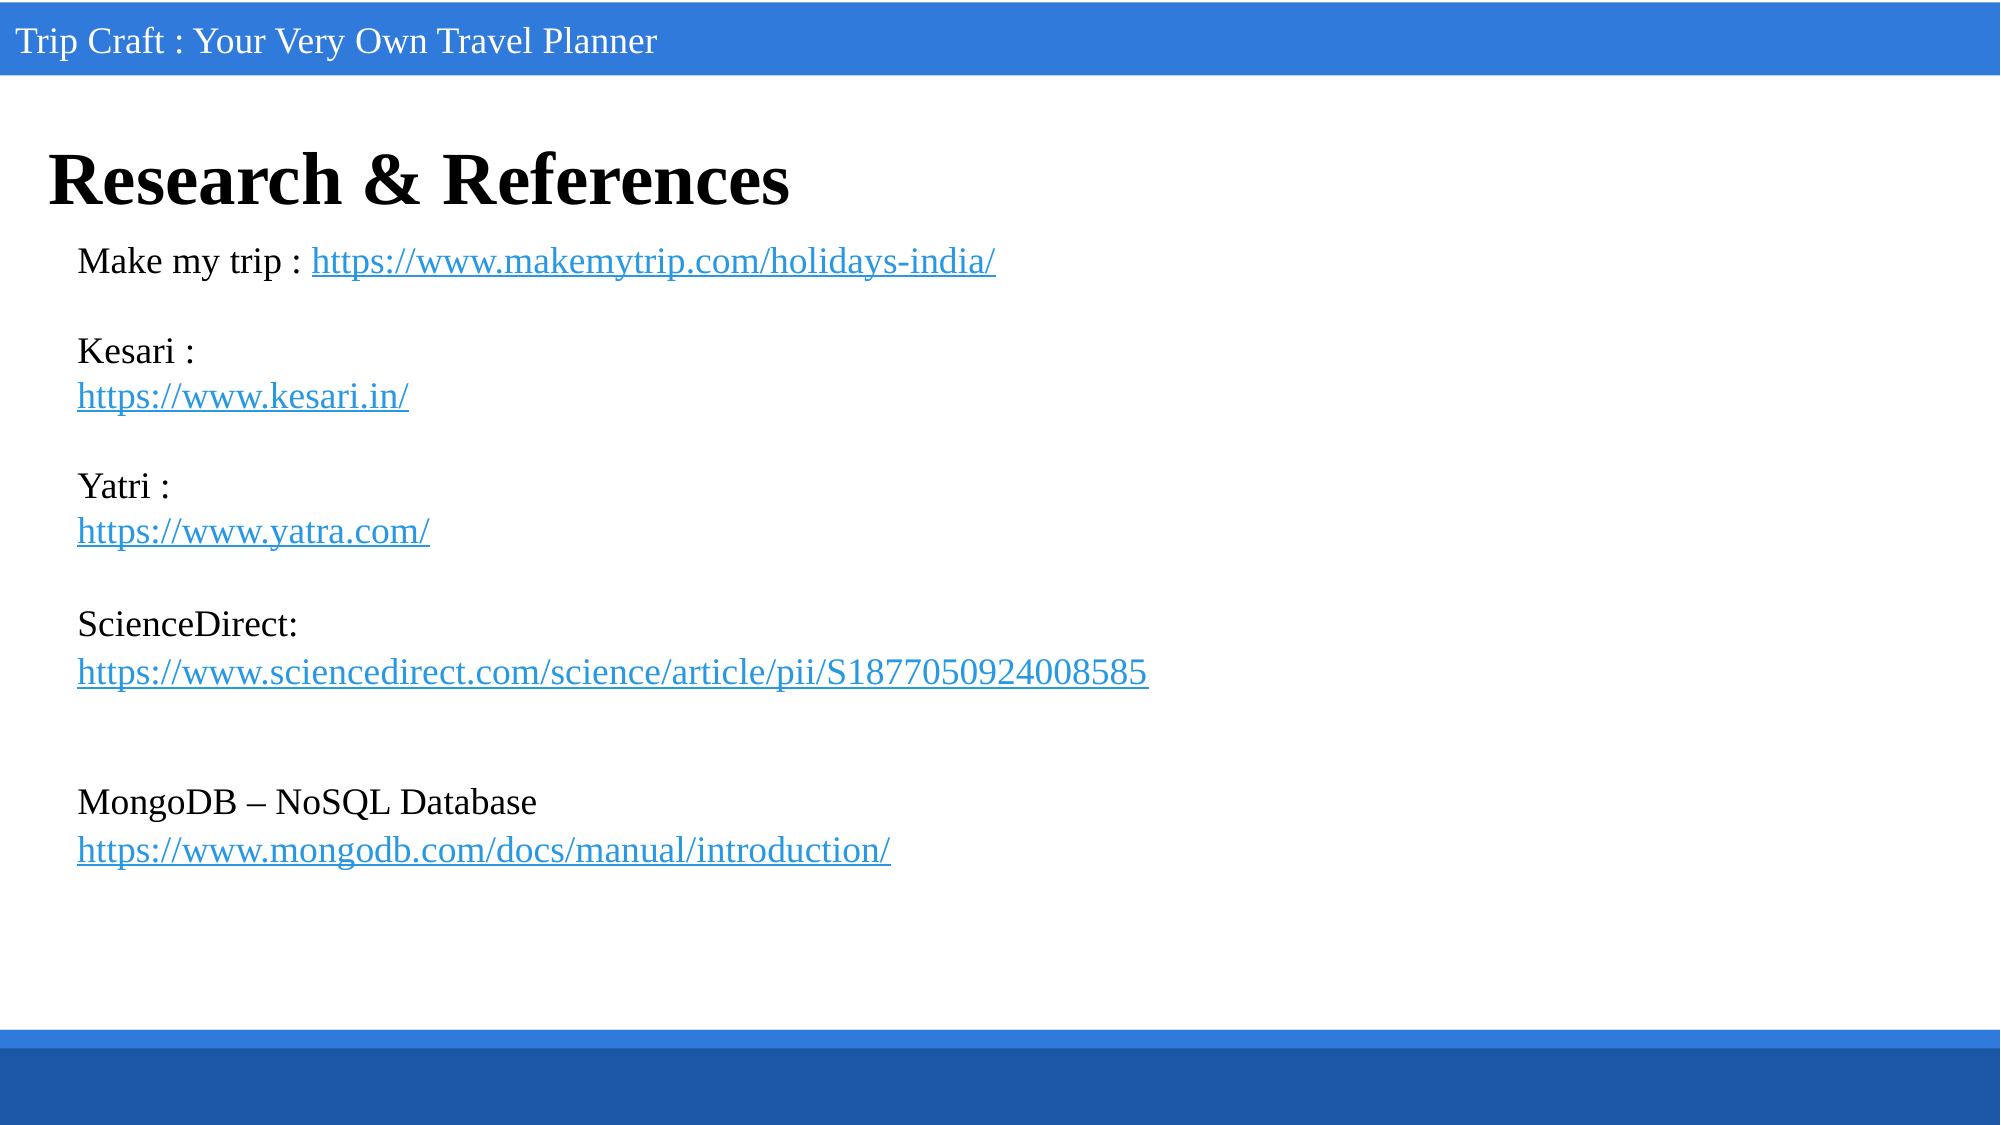

Trip Craft : Your Very Own Travel Planner
Research & References
Make my trip : https://www.makemytrip.com/holidays-india/

Kesari :
https://www.kesari.in/

Yatri :
https://www.yatra.com/

ScienceDirect:
https://www.sciencedirect.com/science/article/pii/S1877050924008585

MongoDB – NoSQL Database
https://www.mongodb.com/docs/manual/introduction/